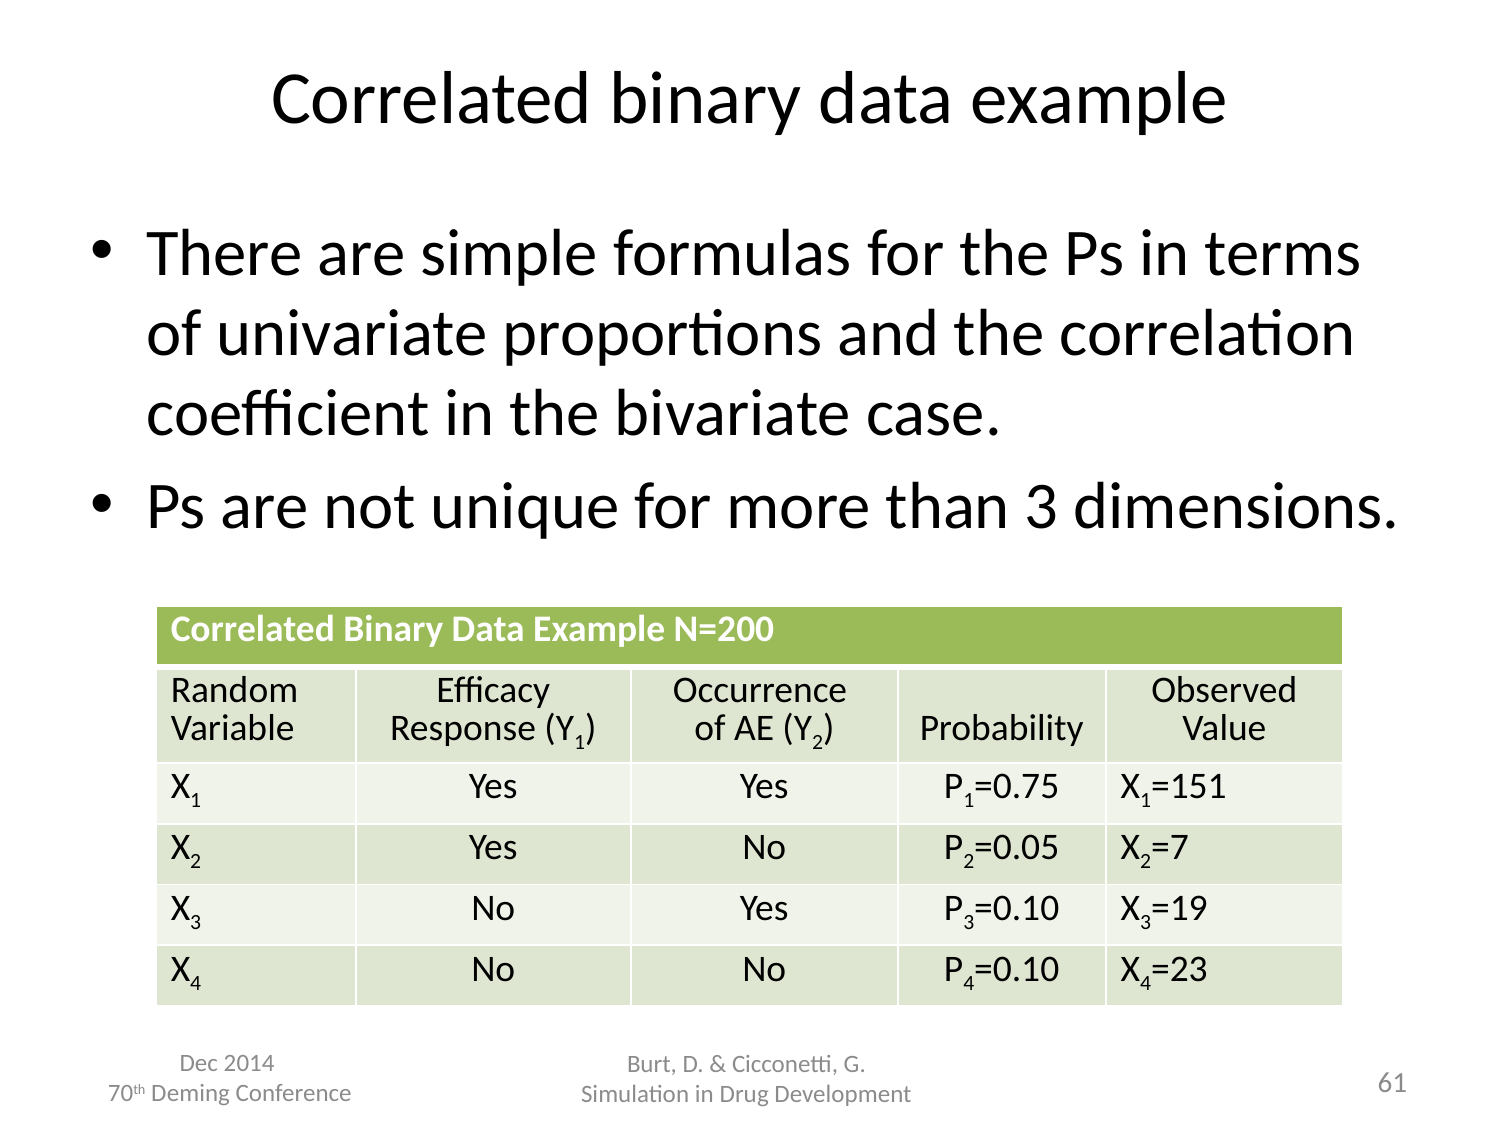

# Correlated binary data example
There are simple formulas for the Ps in terms of univariate proportions and the correlation coefficient in the bivariate case.
Ps are not unique for more than 3 dimensions.

| Correlated Binary Data Example N=200 |  |  |  |  |
| --- | --- | --- | --- | --- |
| Random Variable | Efficacy Response (Y1) | Occurrence of AE (Y2) | Probability | Observed Value |
| X1 | Yes | Yes | P1=0.75 | X1=151 |
| X2 | Yes | No | P2=0.05 | X2=7 |
| X3 | No | Yes | P3=0.10 | X3=19 |
| X4 | No | No | P4=0.10 | X4=23 |